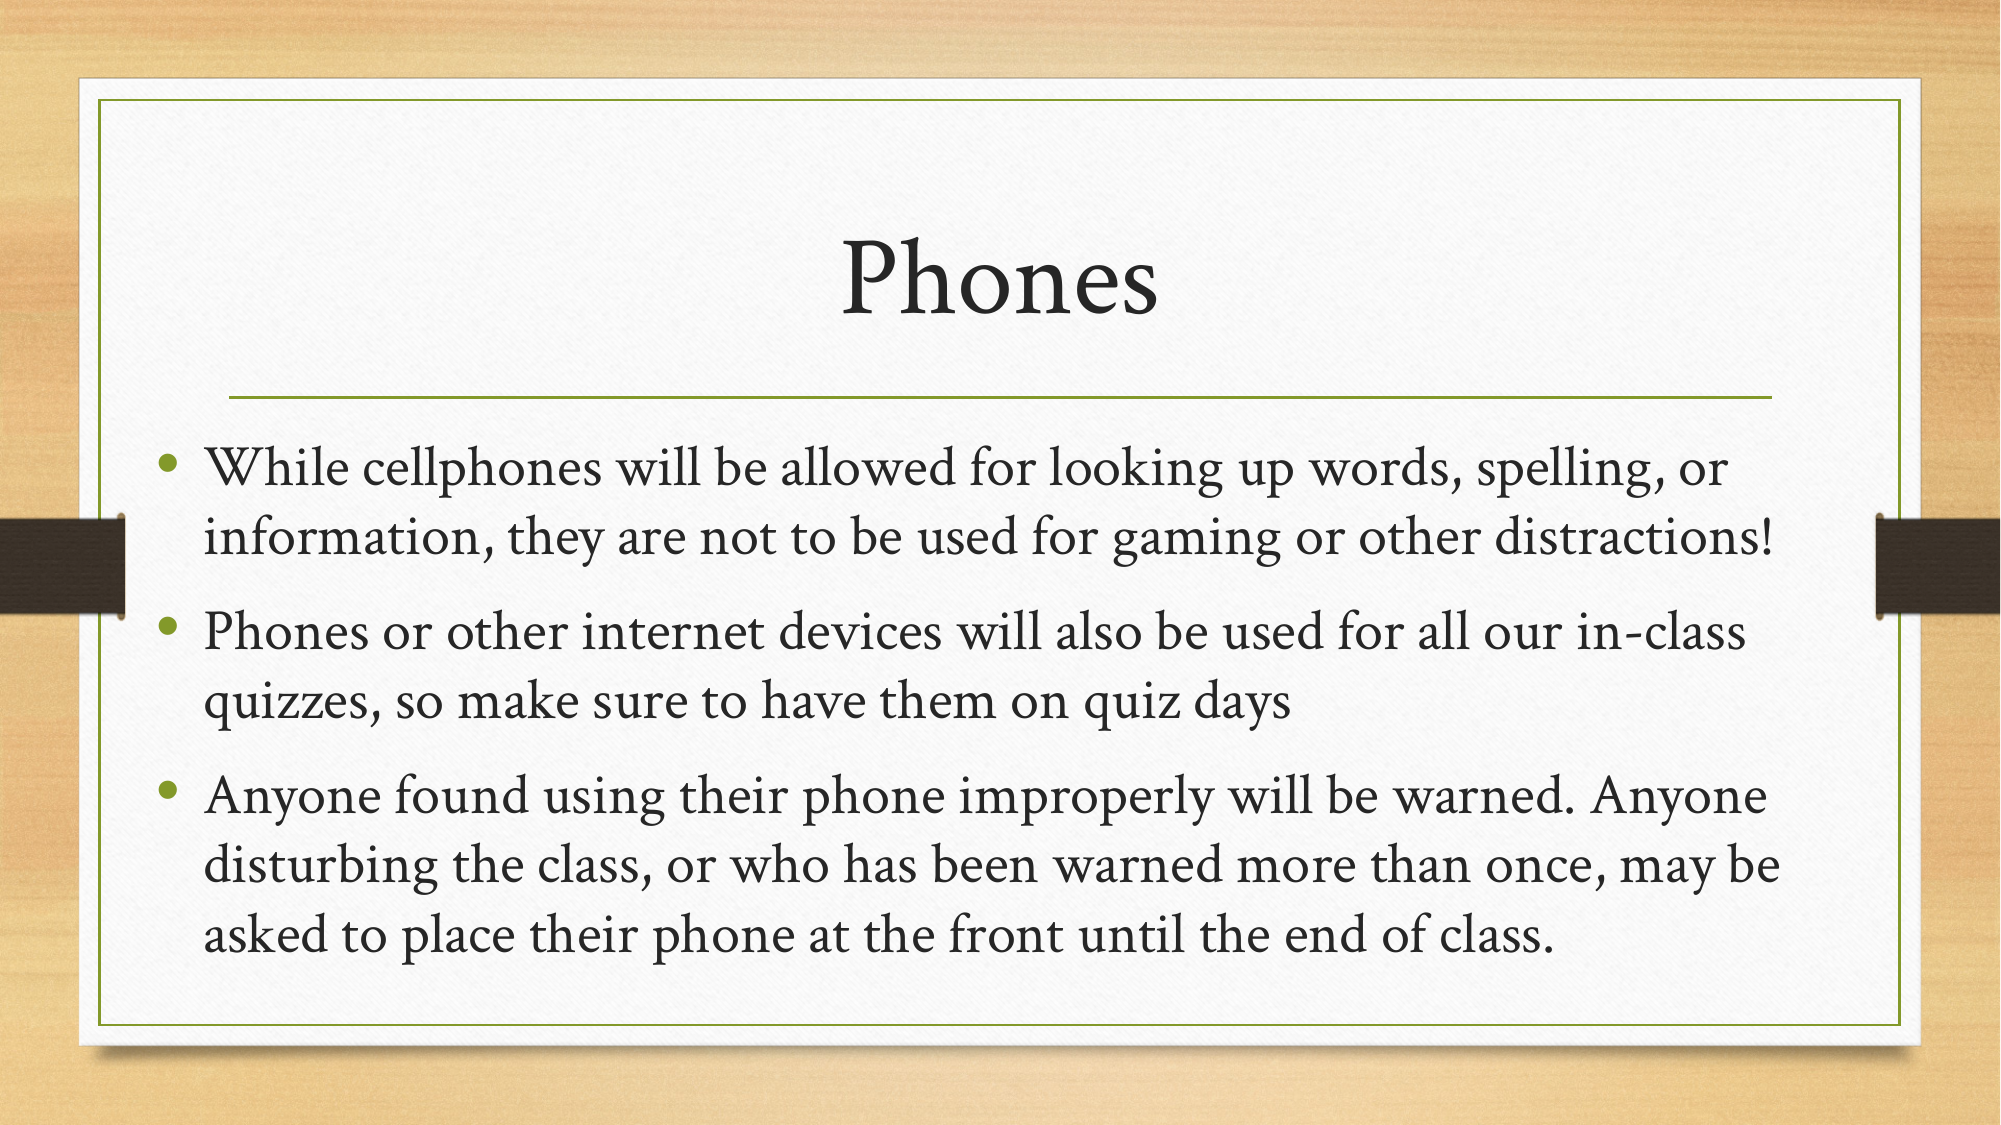

# Phones
While cellphones will be allowed for looking up words, spelling, or information, they are not to be used for gaming or other distractions!
Phones or other internet devices will also be used for all our in-class quizzes, so make sure to have them on quiz days
Anyone found using their phone improperly will be warned. Anyone disturbing the class, or who has been warned more than once, may be asked to place their phone at the front until the end of class.